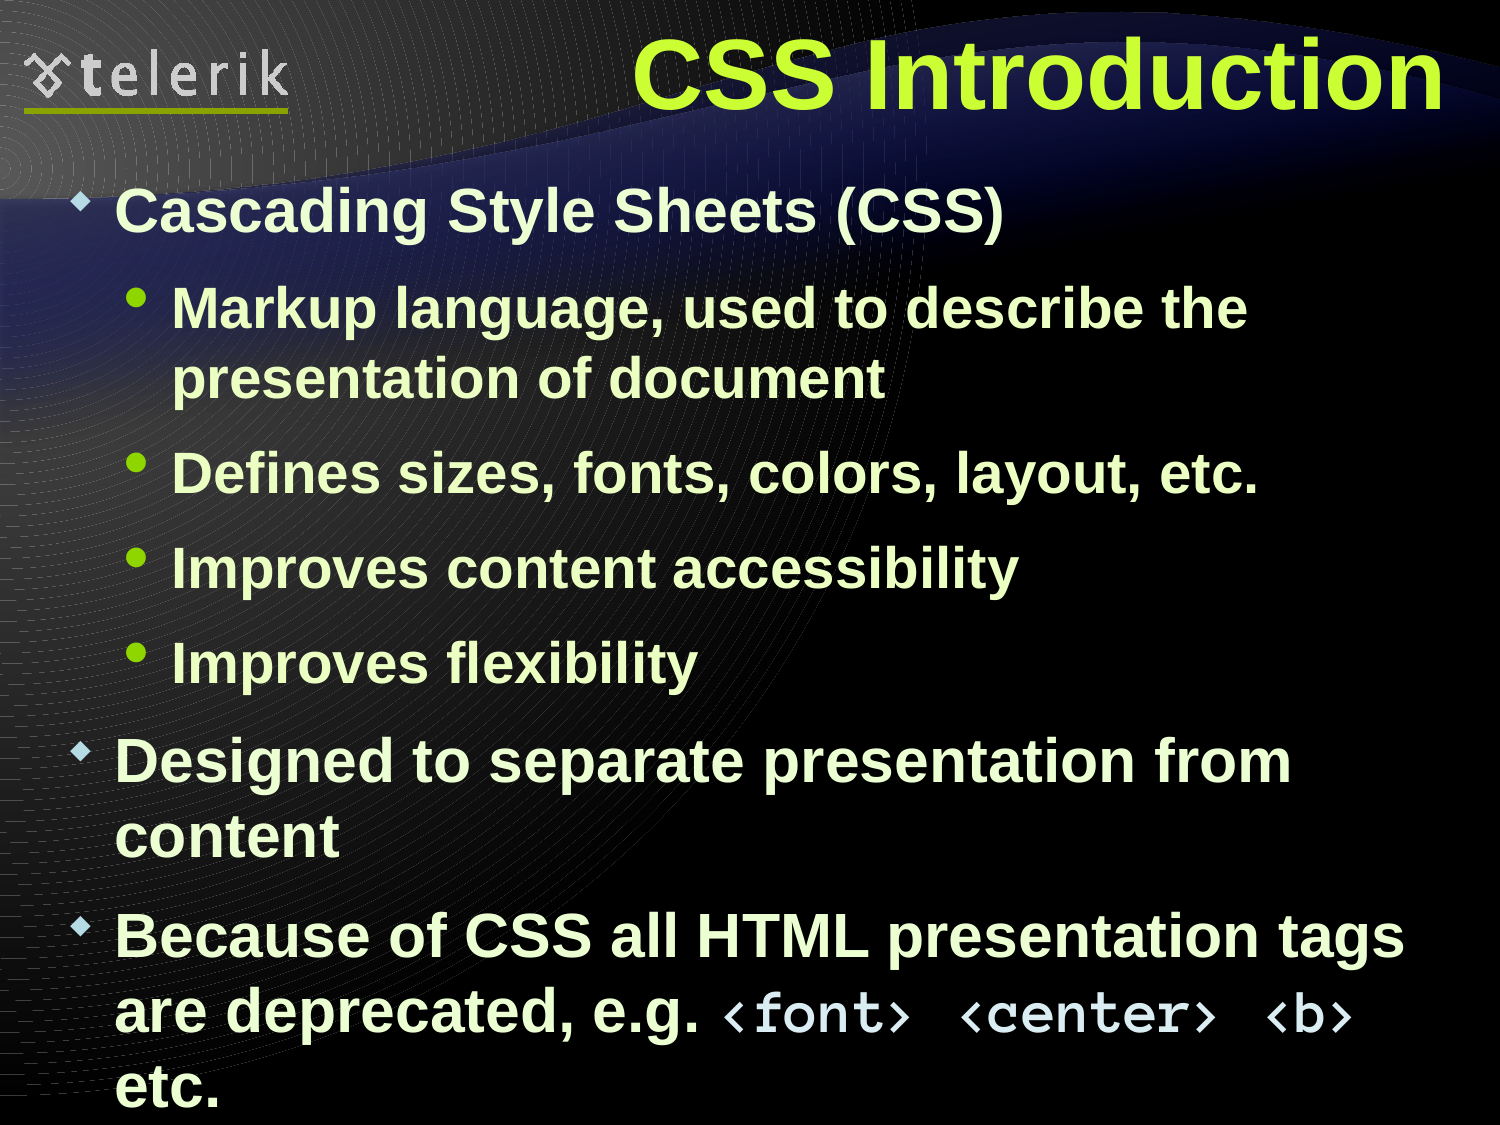

# CSS Introduction
Cascading Style Sheets (CSS)
Markup language, used to describe the presentation of document
Defines sizes, fonts, colors, layout, etc.
Improves content accessibility
Improves flexibility
Designed to separate presentation from content
Because of CSS all HTML presentation tags are deprecated, e.g. <font> <center> <b> etc.